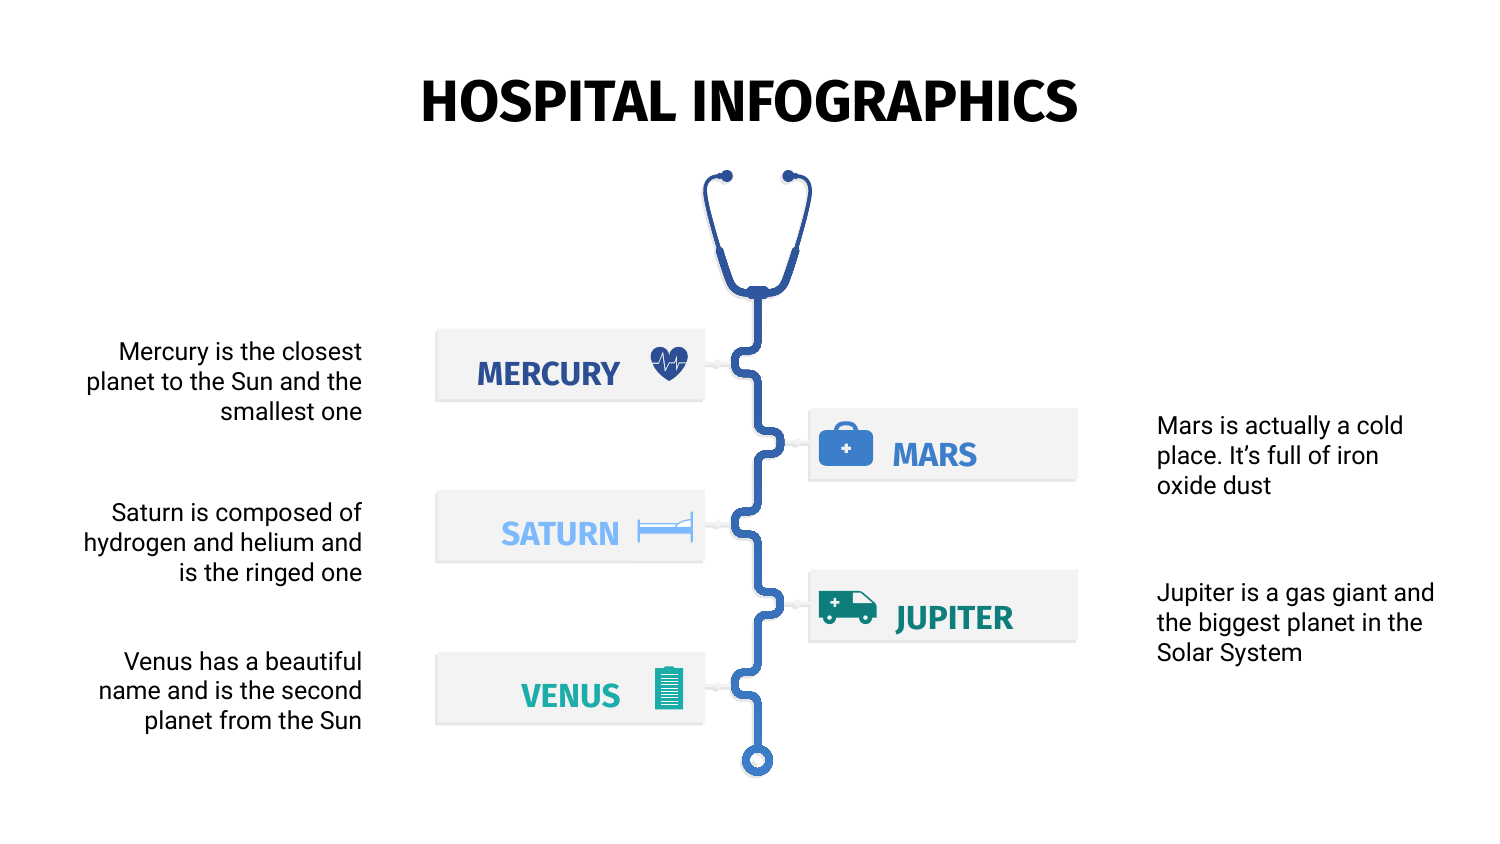

HOSPITAL INFOGRAPHICS

Mercury is the closest planet to the Sun and the smallest one

MERCURY

Mars is actually a cold place. It’s full of iron oxide dust

MARS

Saturn is composed of hydrogen and helium and is the ringed one

SATURN

Jupiter is a gas giant and the biggest planet in the Solar System

JUPITER

Venus has a beautiful name and is the second planet from the Sun

VENUS